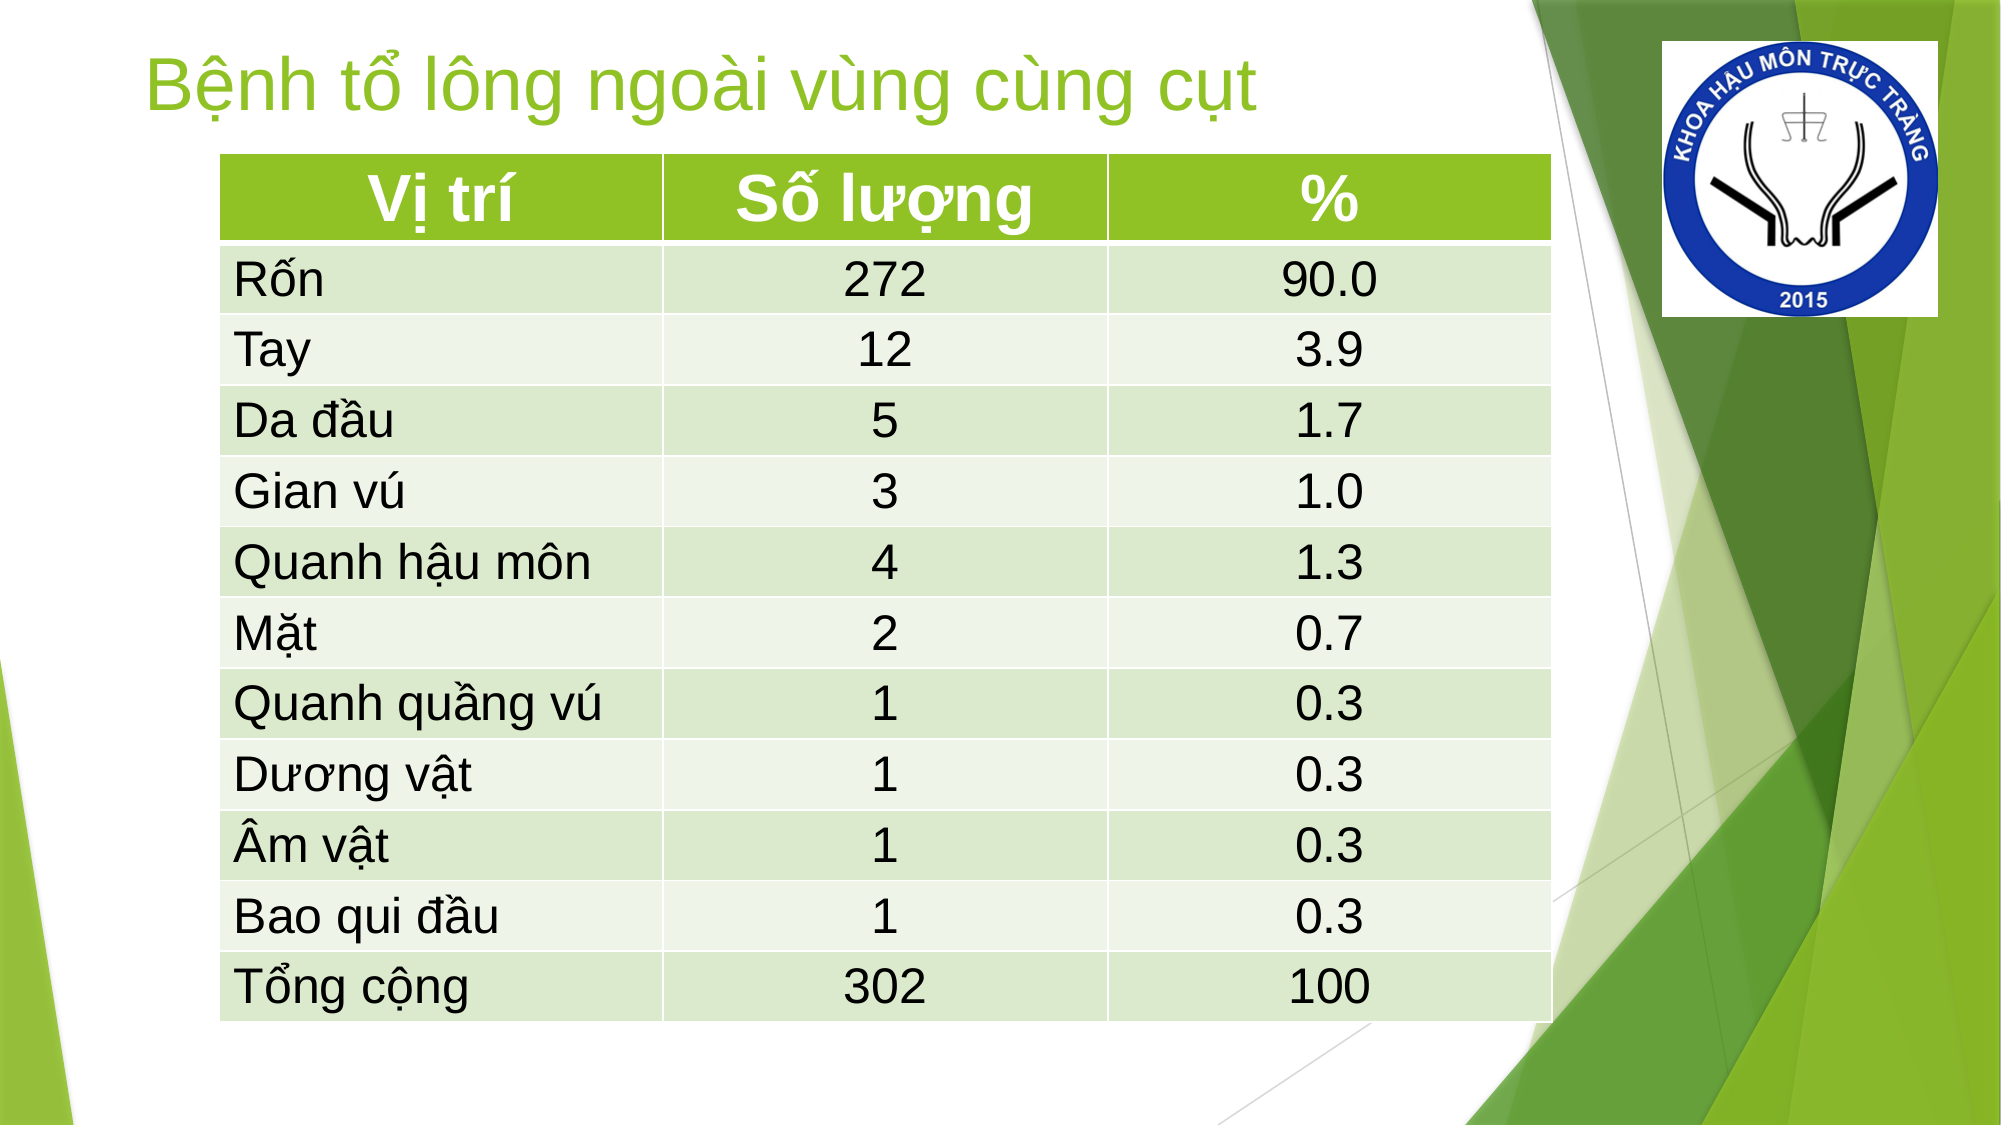

# Bệnh tổ lông ngoài vùng cùng cụt
| Vị trí | Số lượng | % |
| --- | --- | --- |
| Rốn | 272 | 90.0 |
| Tay | 12 | 3.9 |
| Da đầu | 5 | 1.7 |
| Gian vú | 3 | 1.0 |
| Quanh hậu môn | 4 | 1.3 |
| Mặt | 2 | 0.7 |
| Quanh quầng vú | 1 | 0.3 |
| Dương vật | 1 | 0.3 |
| Âm vật | 1 | 0.3 |
| Bao qui đầu | 1 | 0.3 |
| Tổng cộng | 302 | 100 |